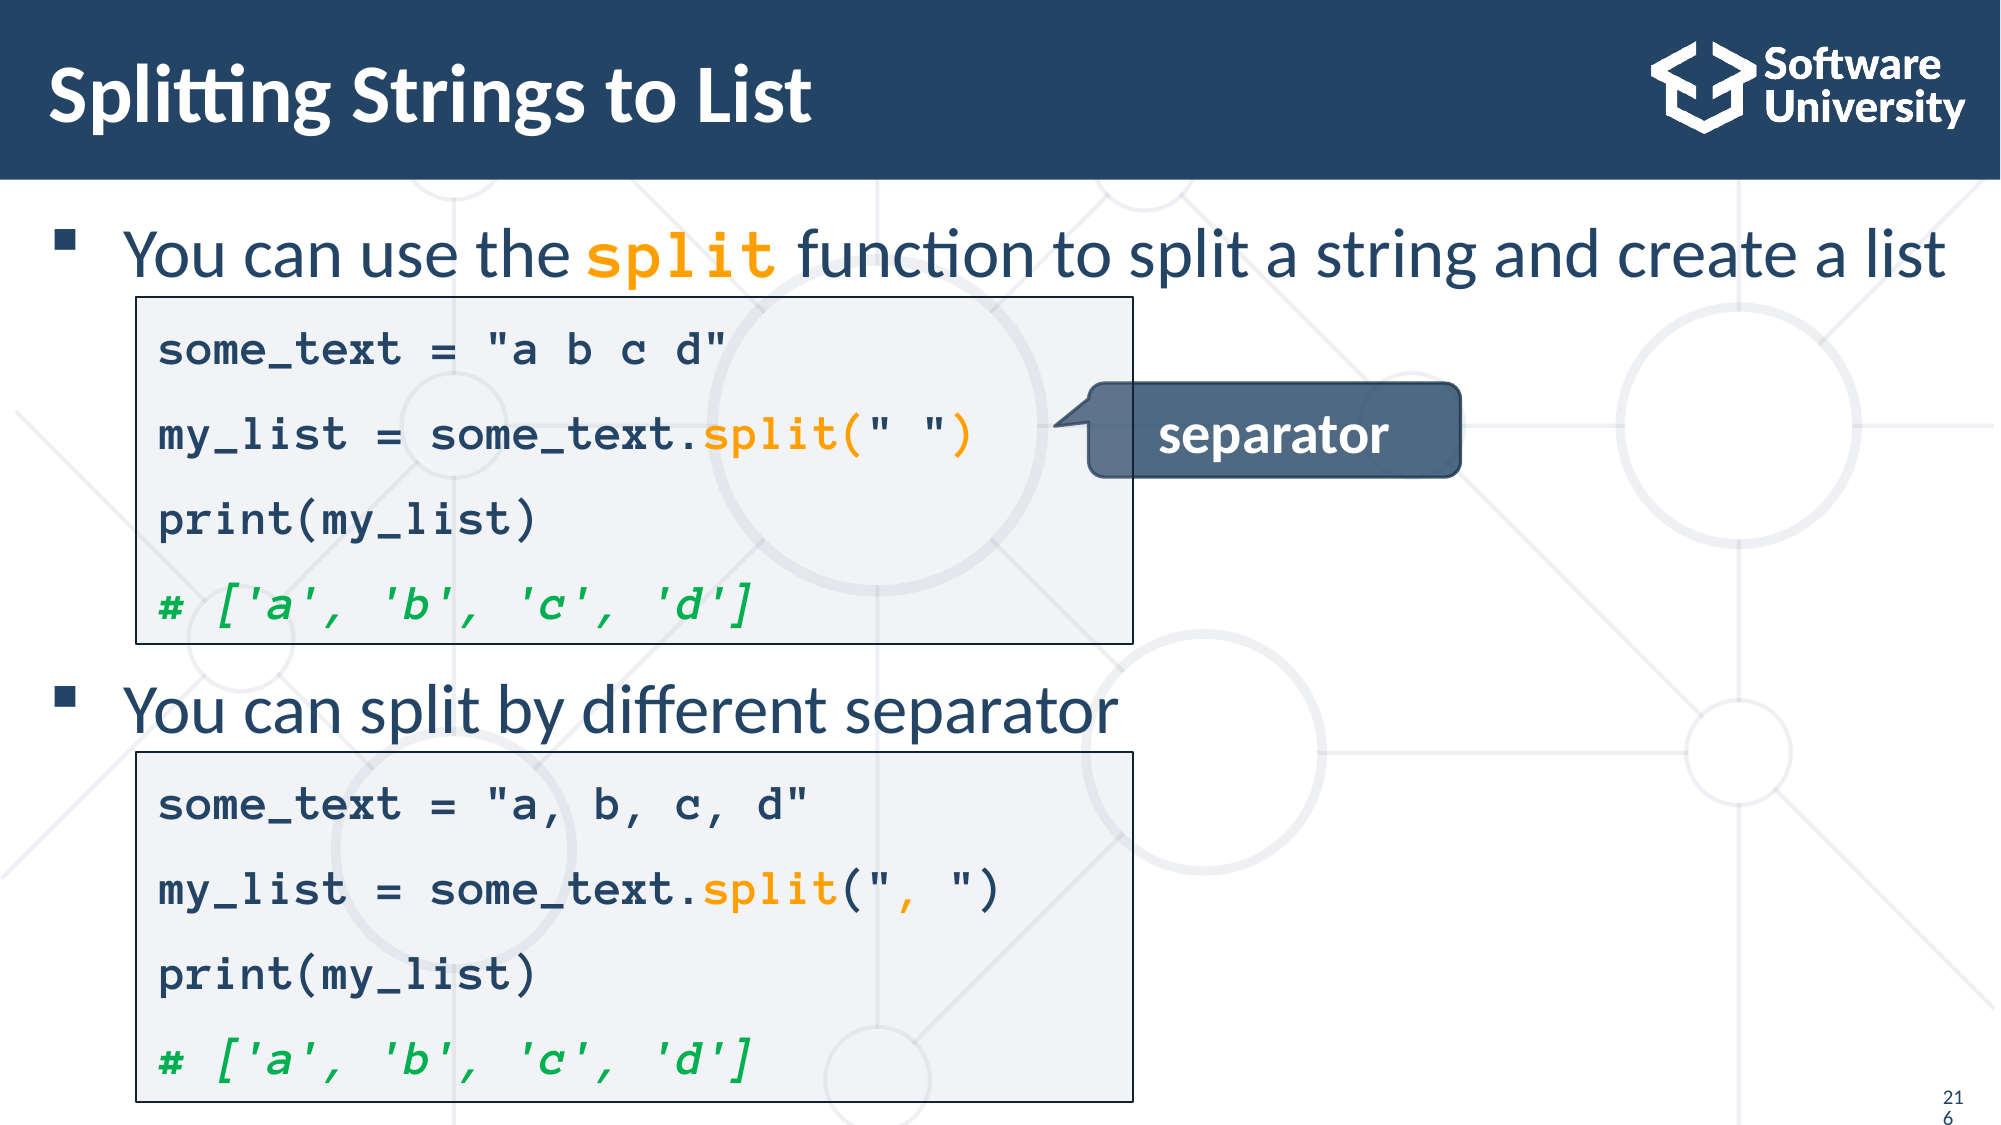

# Splitting Strings to List
You can use the split function to split a string and create a list

You can split by different separator
some_text = "a b c d"
my_list = some_text.split(" ")
print(my_list)
# ['a', 'b', 'c', 'd']
separator
some_text = "a, b, c, d"
my_list = some_text.split(", ")
print(my_list)
# ['a', 'b', 'c', 'd']
216